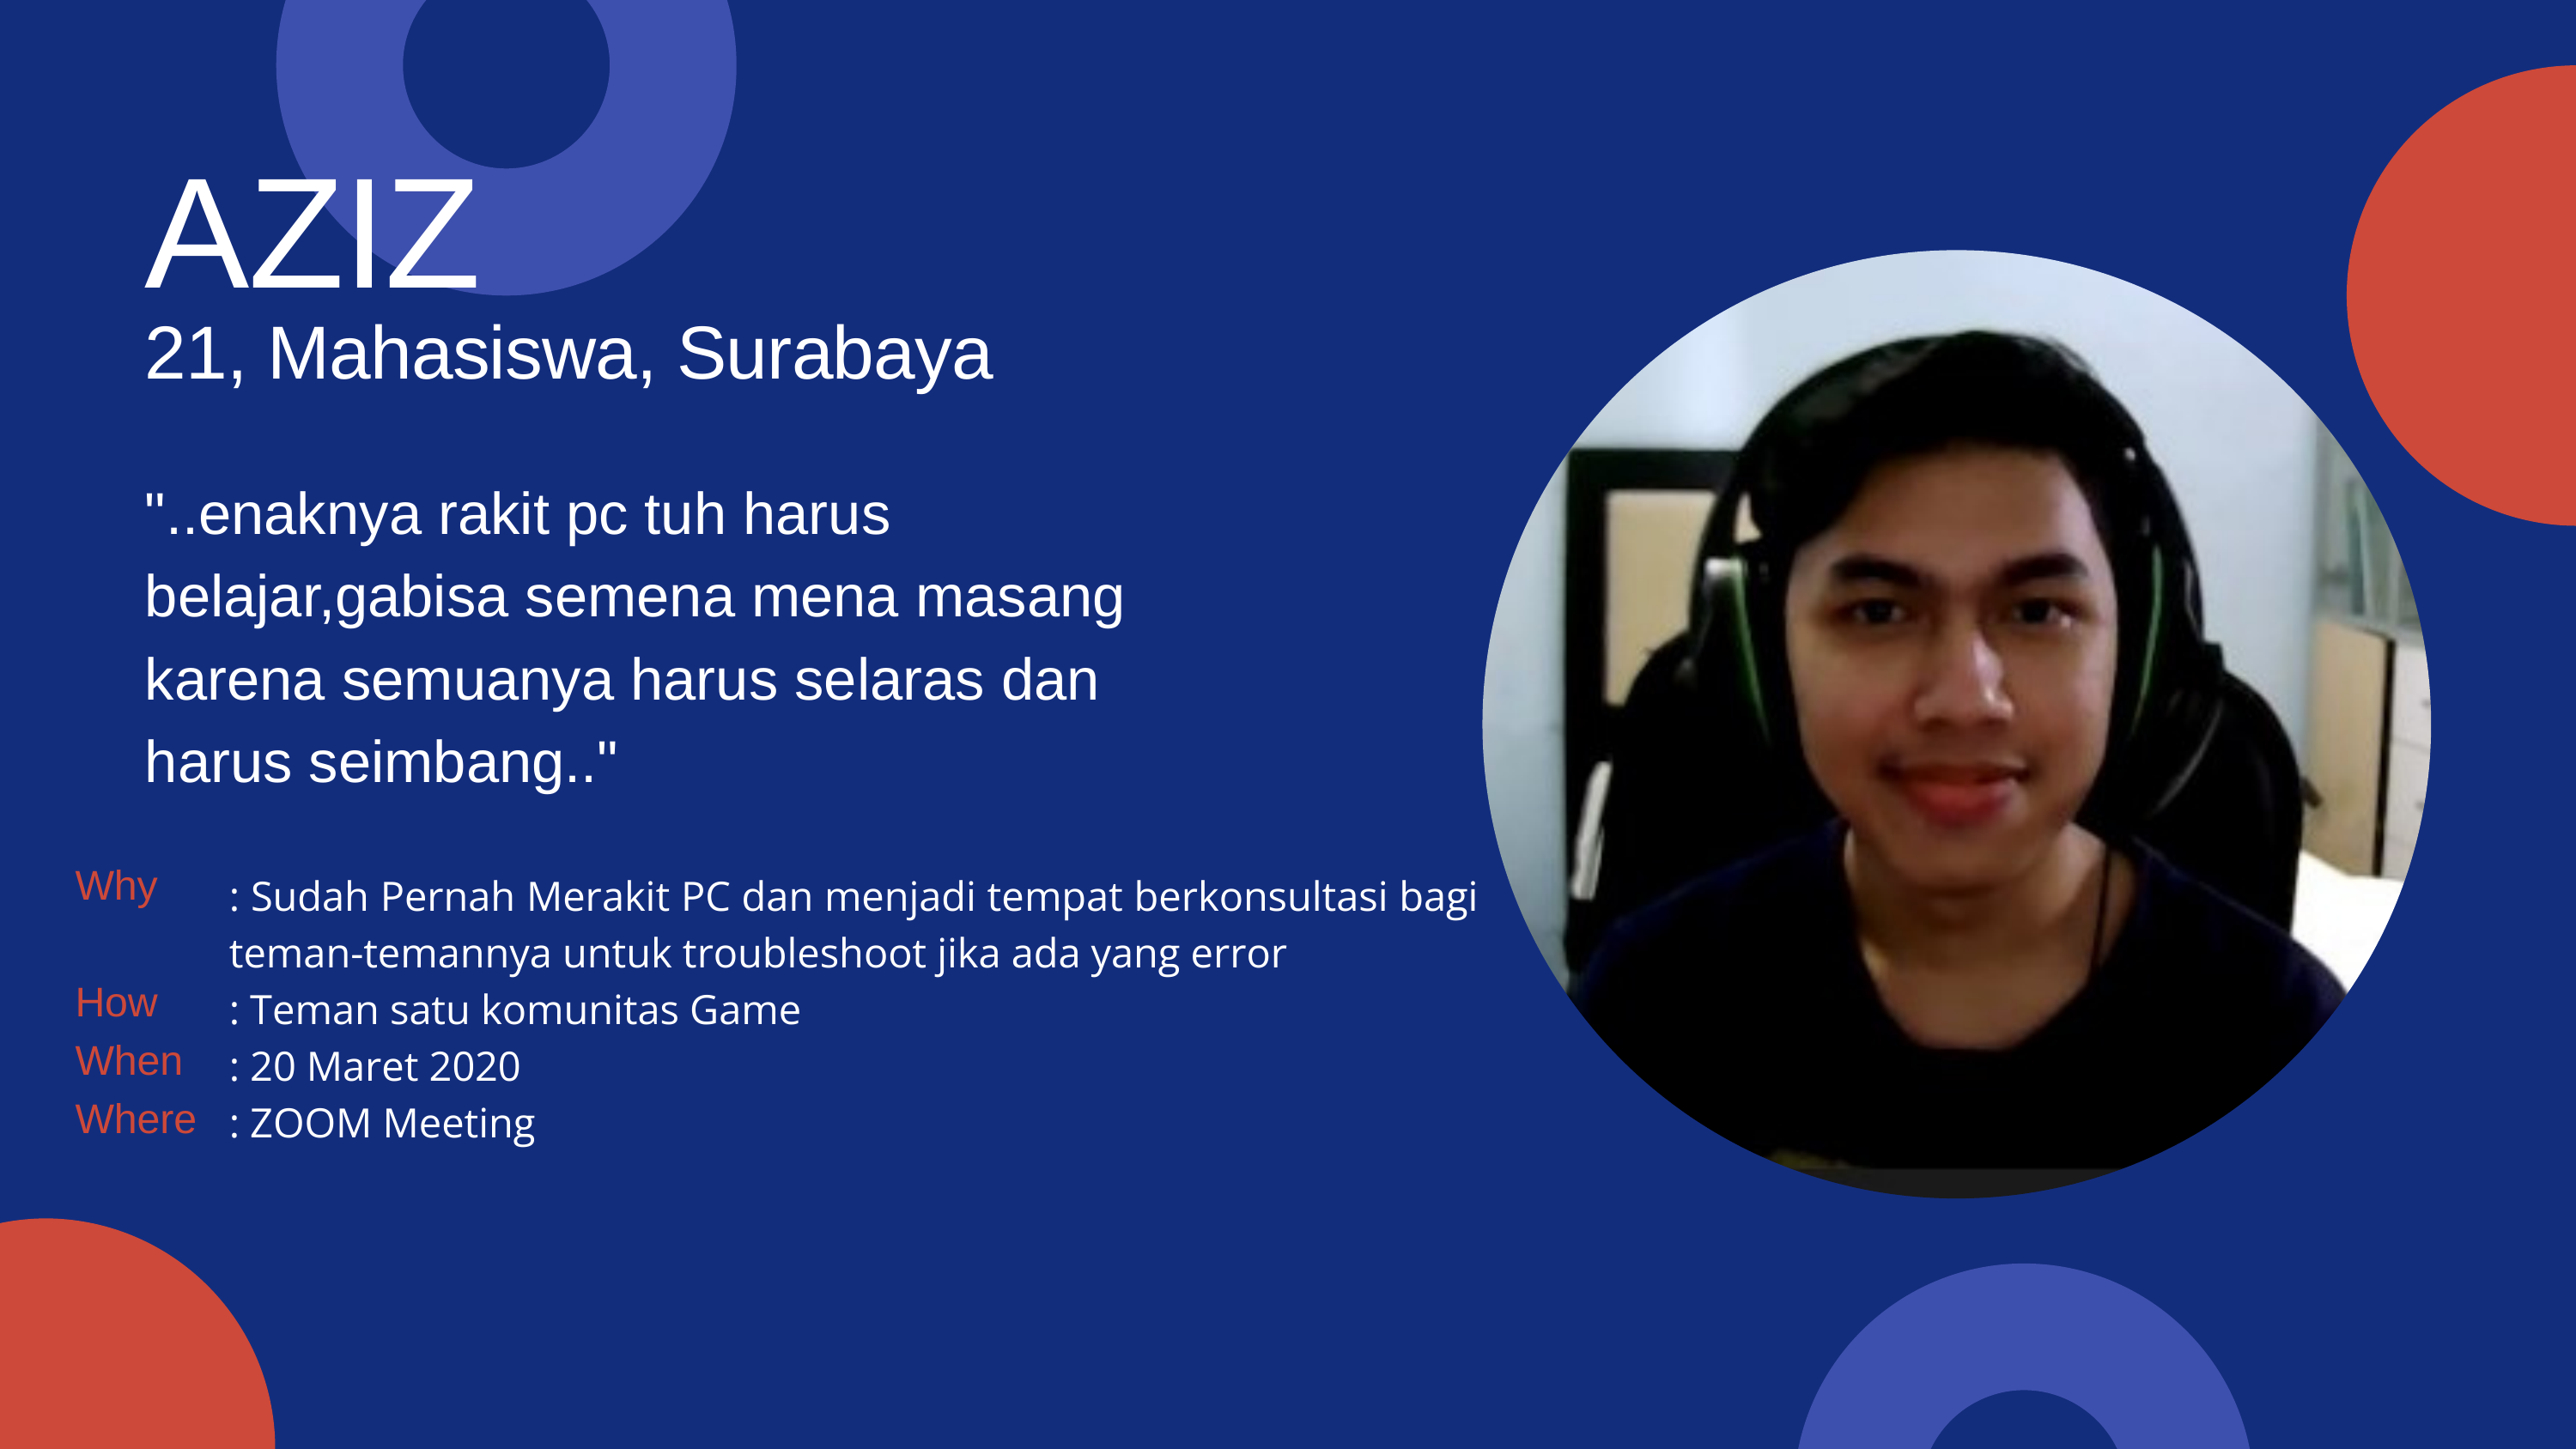

AZIZ
21, Mahasiswa, Surabaya
"..enaknya rakit pc tuh harus belajar,gabisa semena mena masang karena semuanya harus selaras dan harus seimbang.."

Why

How
When
Where
: Sudah Pernah Merakit PC dan menjadi tempat berkonsultasi bagi teman-temannya untuk troubleshoot jika ada yang error
: Teman satu komunitas Game
: 20 Maret 2020
: ZOOM Meeting